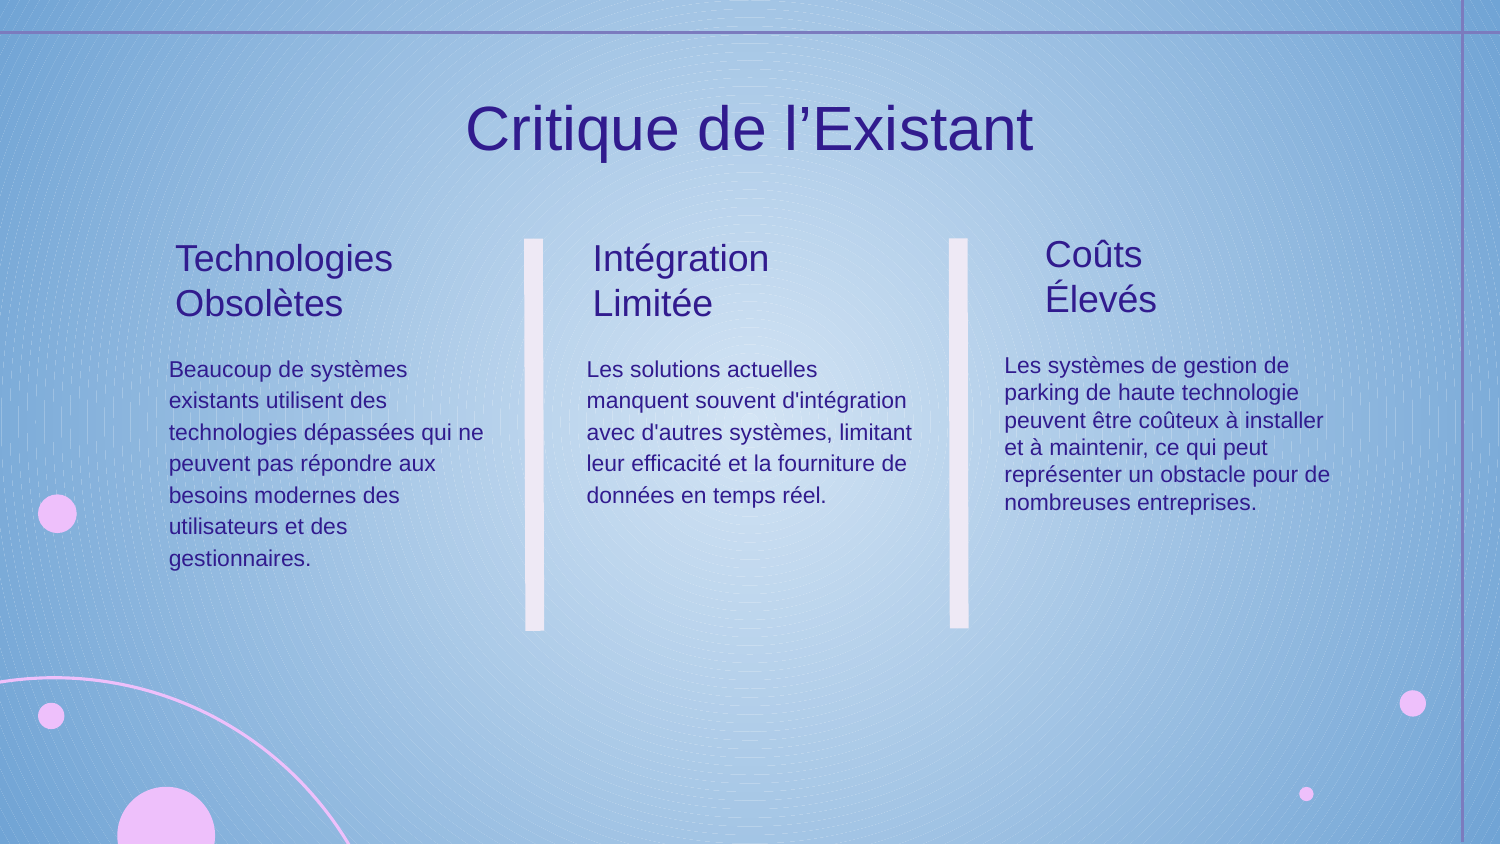

# Critique de l’Existant

Coûts Élevés
Technologies Obsolètes
Intégration Limitée
Beaucoup de systèmes existants utilisent des technologies dépassées qui ne peuvent pas répondre aux besoins modernes des utilisateurs et des gestionnaires.
Les solutions actuelles manquent souvent d'intégration avec d'autres systèmes, limitant leur efficacité et la fourniture de données en temps réel.
Les systèmes de gestion de parking de haute technologie peuvent être coûteux à installer et à maintenir, ce qui peut représenter un obstacle pour de nombreuses entreprises.